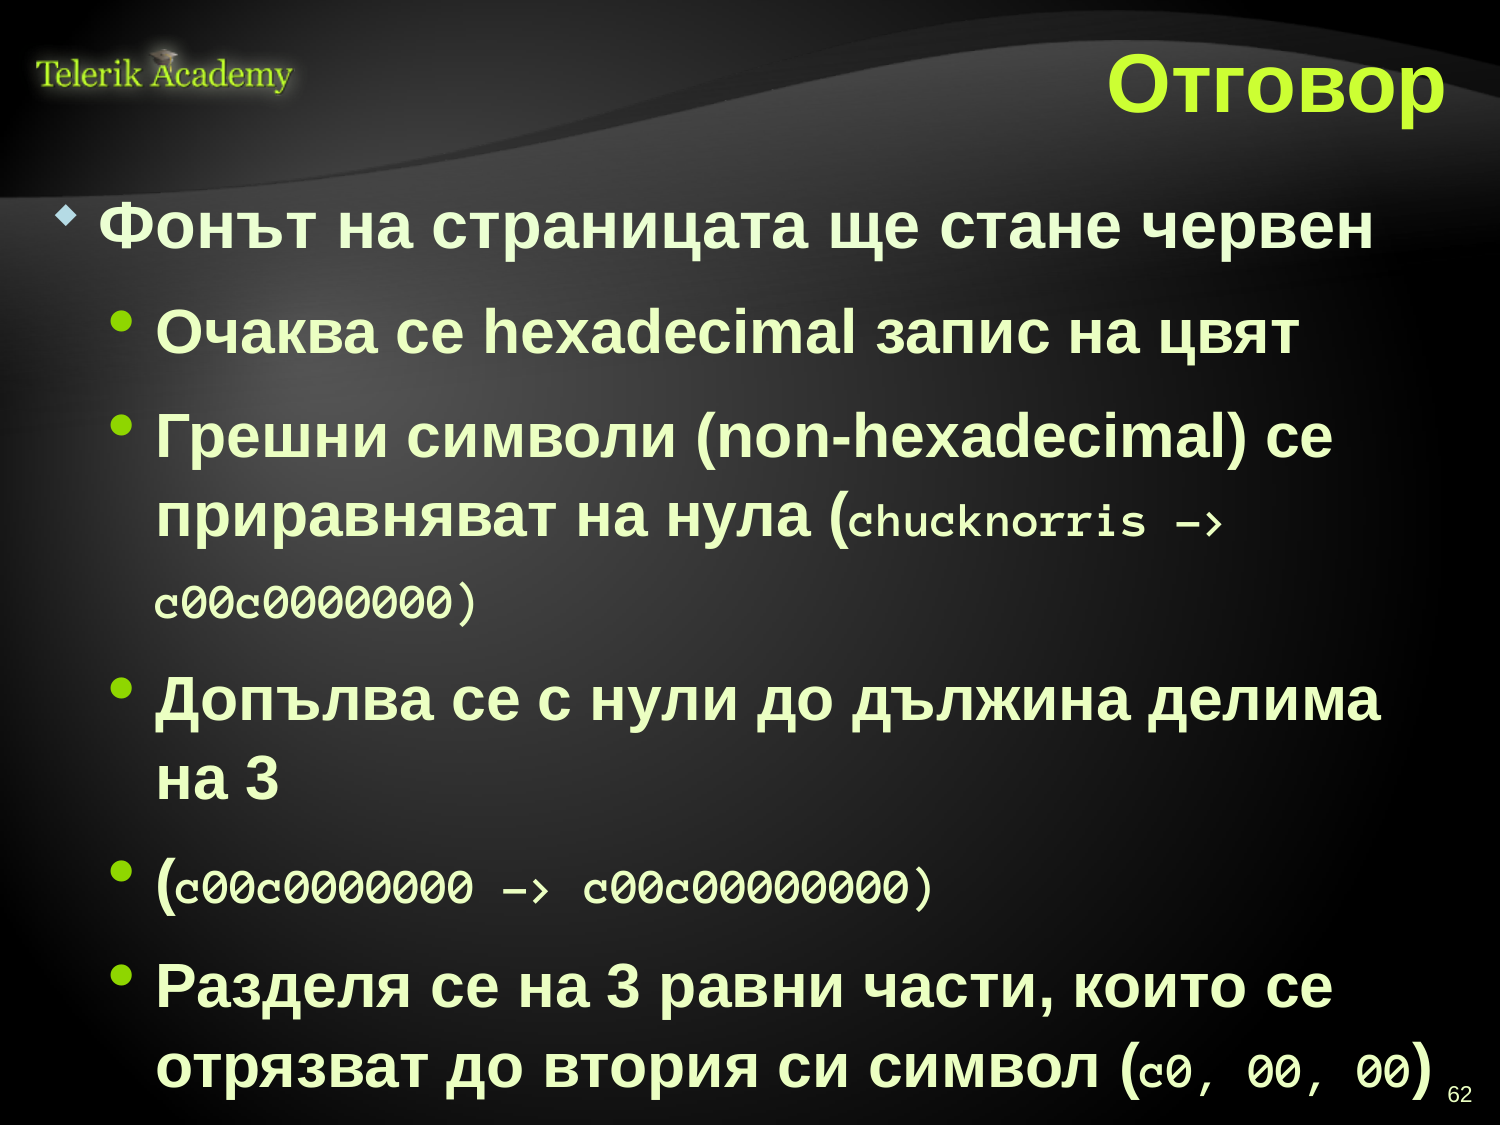

# Отговор
Фонът на страницата ще стане червен
Очаква се hexadecimal запис на цвят
Грешни символи (non-hexadecimal) се приравняват на нула (chucknorris -> c00c0000000)
Допълва се с нули до дължина делима на 3
(c00c0000000 -> c00c00000000)
Разделя се на 3 равни части, които се отрязват до втория си символ (c0, 00, 00)
Информация: http://tinyurl.com/chuck-norris-color
62